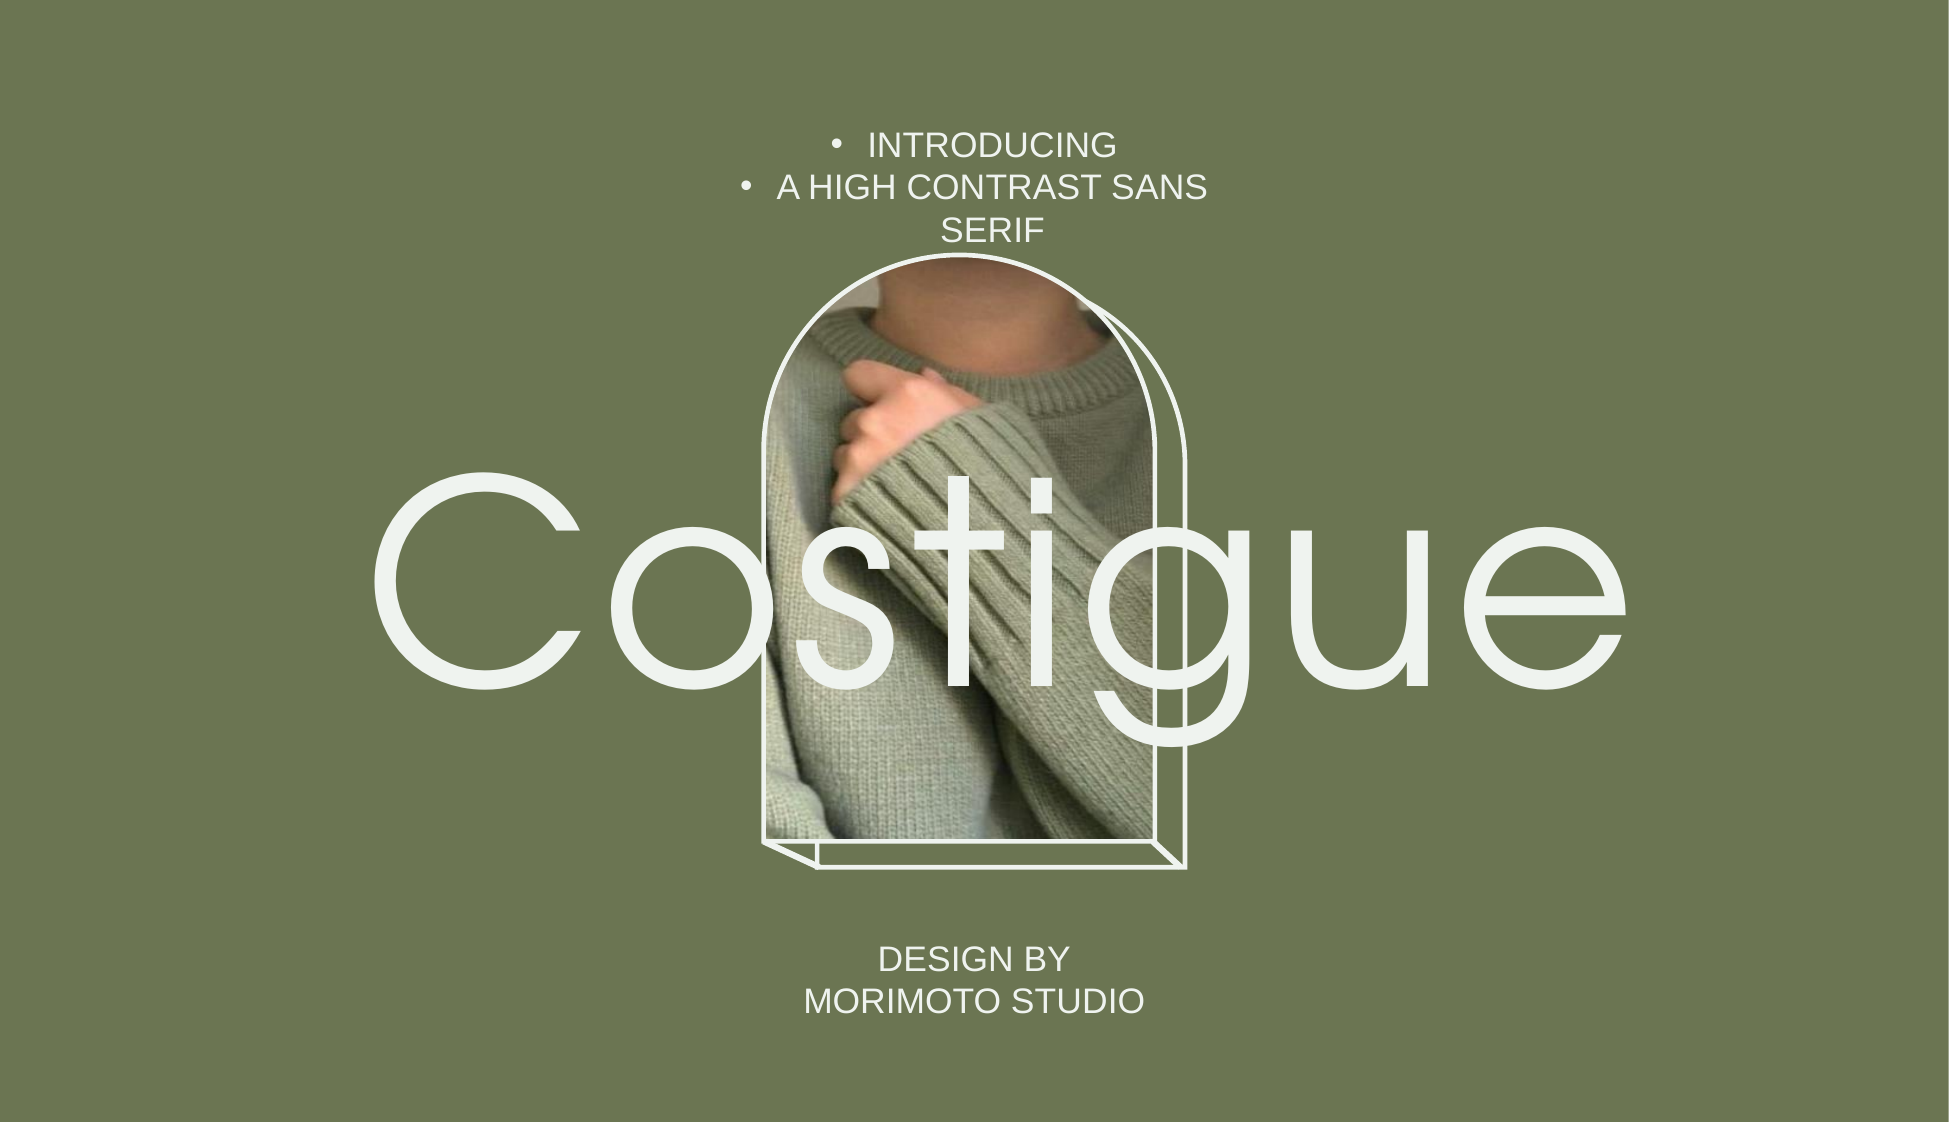

INTRODUCING
A HIGH CONTRAST SANS SERIF

Costigue
DESIGN BY
MORIMOTO STUDIO